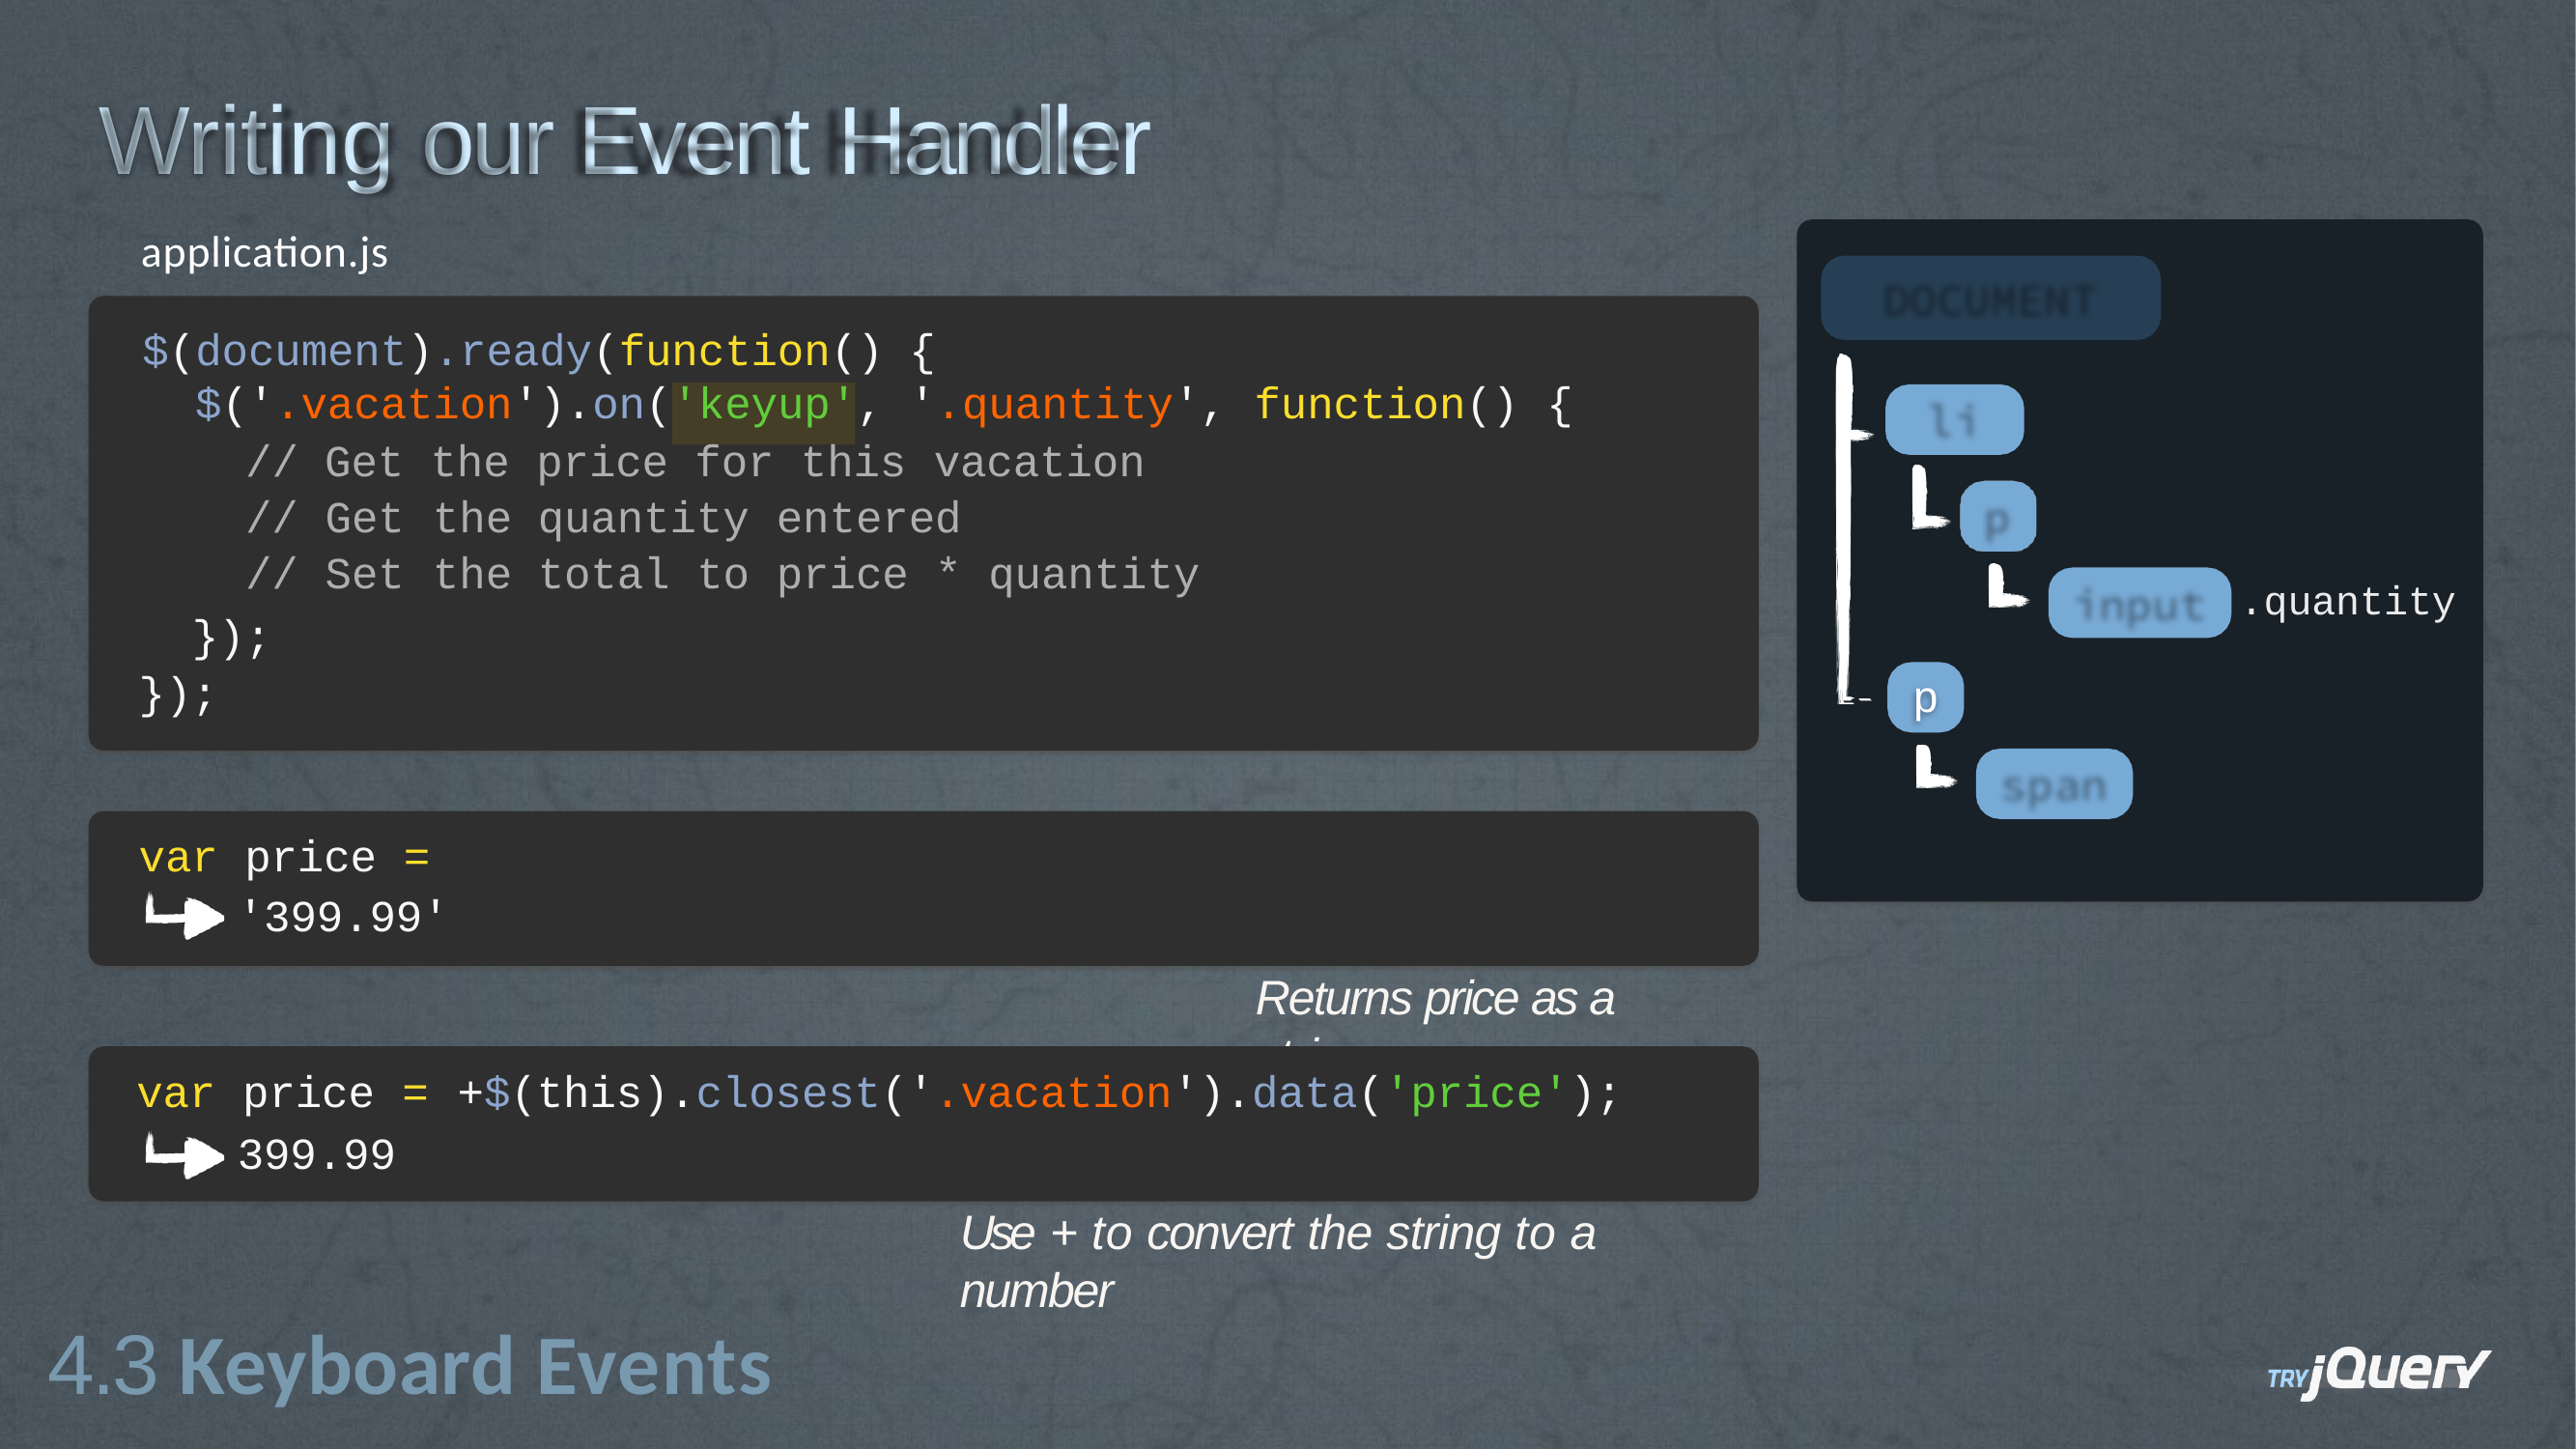

# Writing our Event Handler

application.js
DOCUMENT

| $(document).ready(function() | { |  |  |
| --- | --- | --- | --- |
| $('.vacation').on('keyup', | '.quantity', | function() | { |
| // Get the price for this vacation |  |  |  |

li
.vacation

p
| // | Get | the | quantity | entered |
| --- | --- | --- | --- | --- |
| // | Set | the | total to | price \* quantity |

input
.quantity

});
});

p

span
#total

var price =
'399.99'
$(this).closest('.vacation').data('price');

Returns price as a string

var price
399.99
= +$(this).closest('.vacation').data('price');

Use + to convert the string to a number
4.3 Keyboard Events